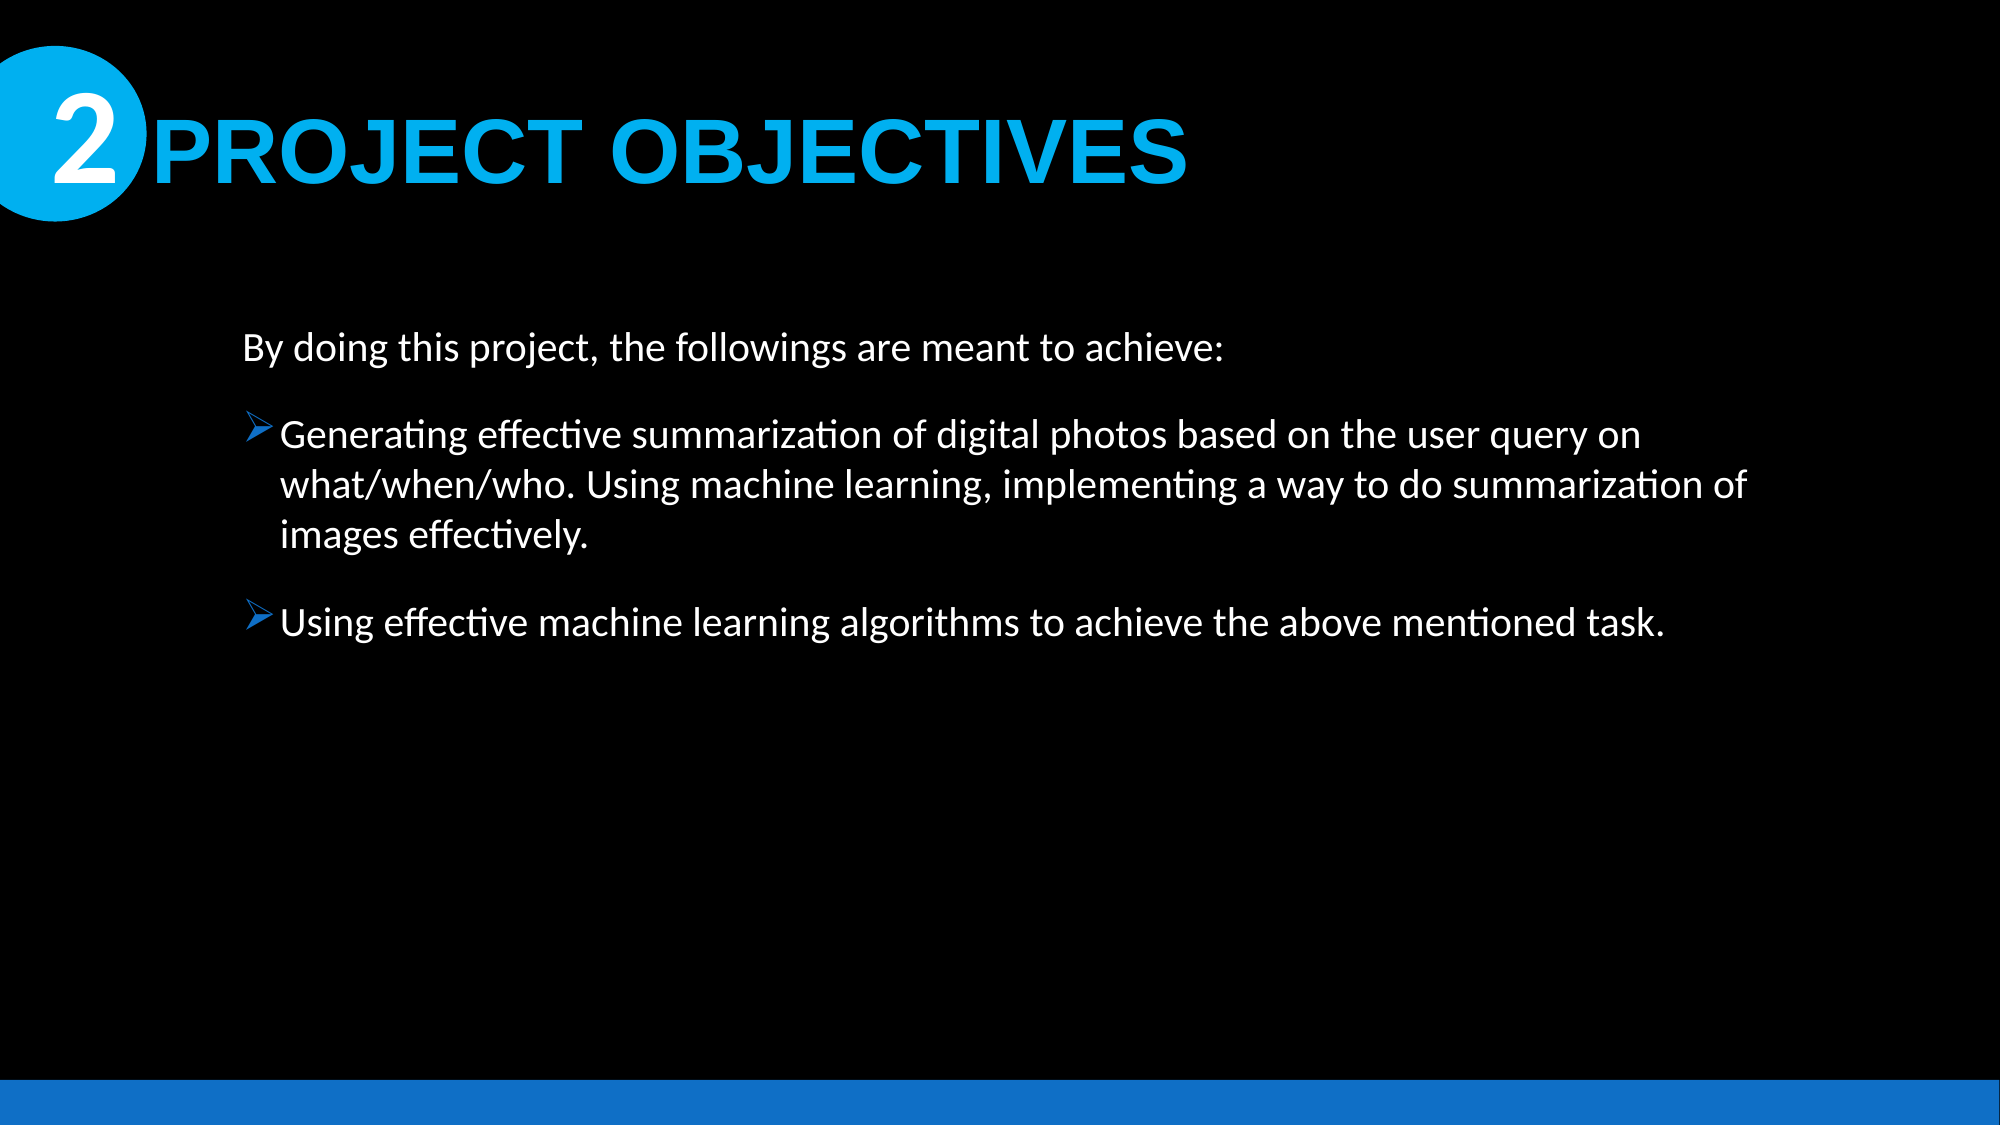

# 2 PROJECT OBJECTIVES
By doing this project, the followings are meant to achieve:
Generating effective summarization of digital photos based on the user query on what/when/who. Using machine learning, implementing a way to do summarization of images effectively.
Using effective machine learning algorithms to achieve the above mentioned task.